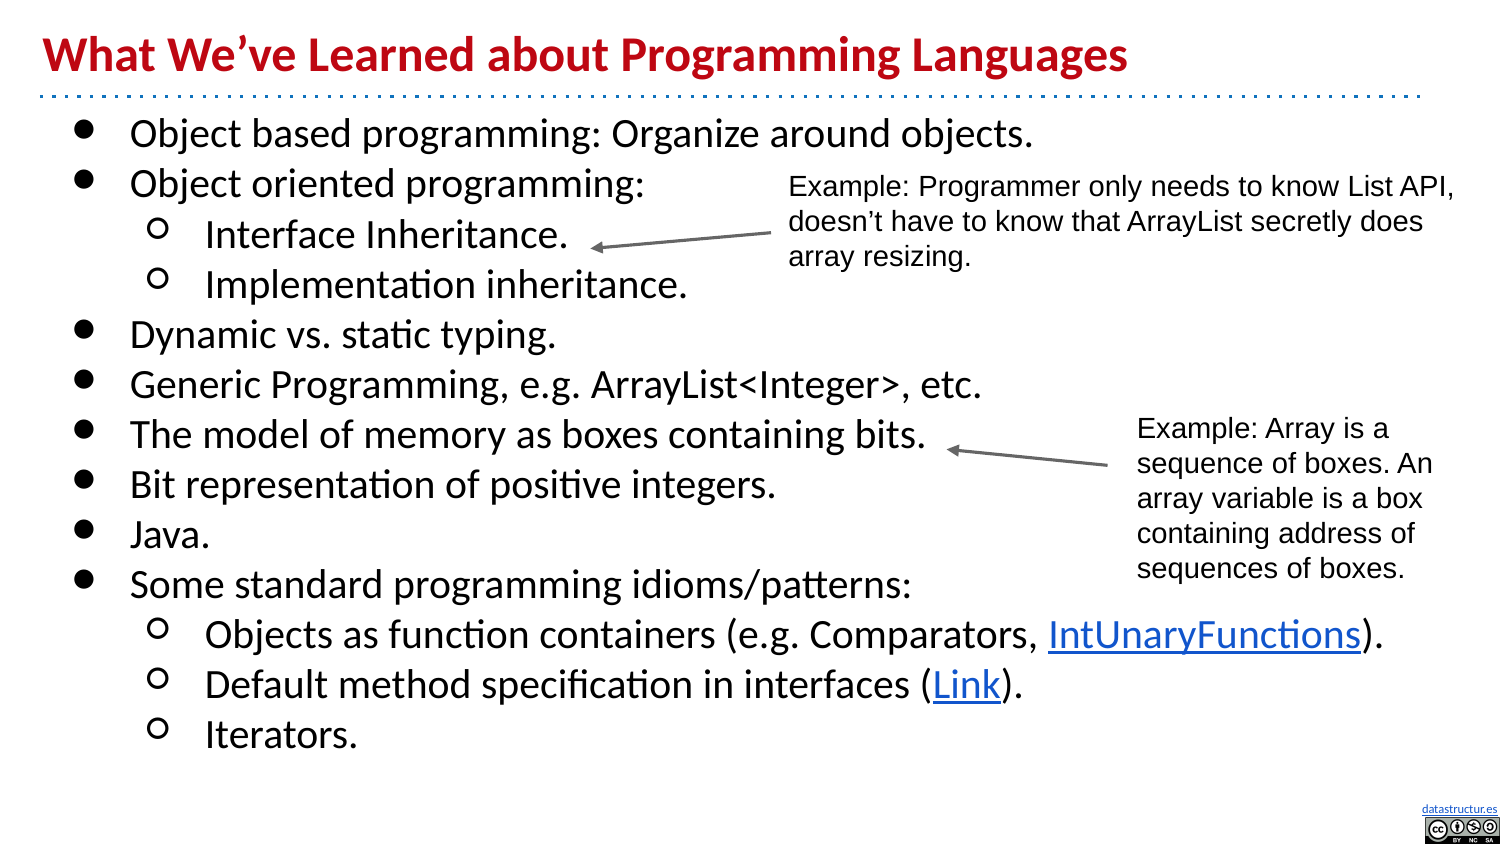

# What We’ve Learned about Programming Languages
Object based programming: Organize around objects.
Object oriented programming:
Interface Inheritance.
Implementation inheritance.
Dynamic vs. static typing.
Generic Programming, e.g. ArrayList<Integer>, etc.
The model of memory as boxes containing bits.
Bit representation of positive integers.
Java.
Some standard programming idioms/patterns:
Objects as function containers (e.g. Comparators, IntUnaryFunctions).
Default method specification in interfaces (Link).
Iterators.
Example: Programmer only needs to know List API, doesn’t have to know that ArrayList secretly does array resizing.
Example: Array is a sequence of boxes. An array variable is a box containing address of sequences of boxes.